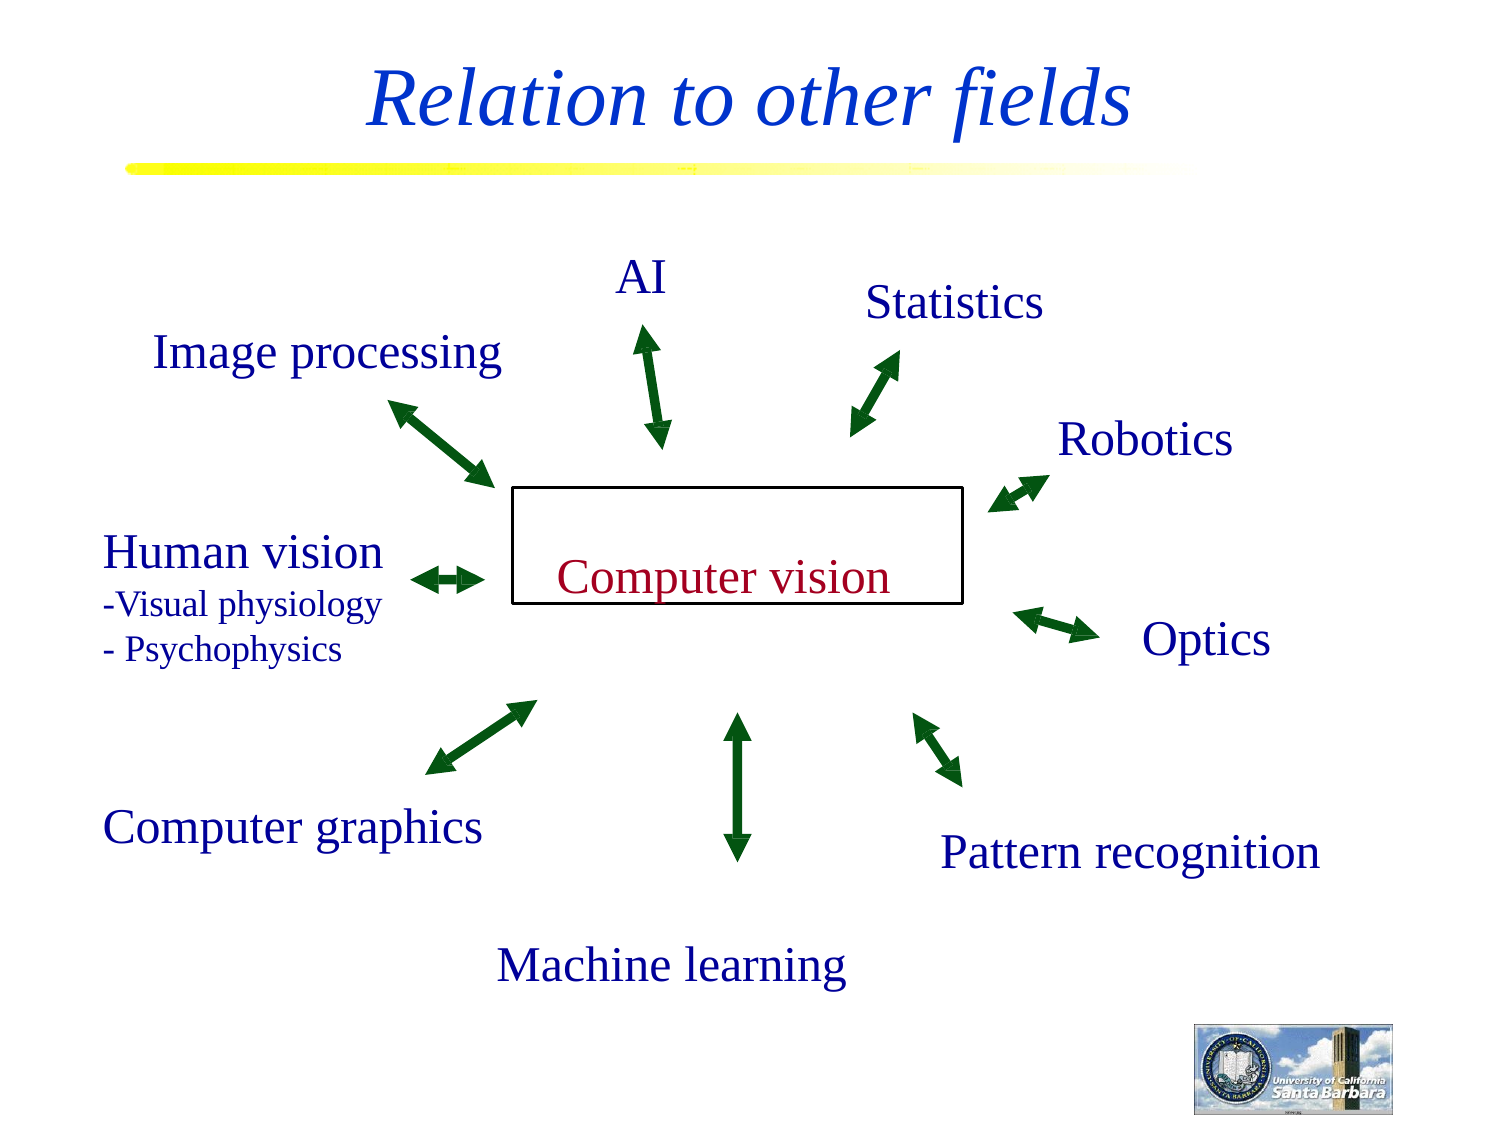

# Relation to other fields
AI
Statistics
Image processing

Robotics

Computer vision
Human vision
-Visual physiology
- Psychophysics

Optics

Computer graphics
Pattern recognition
Machine learning